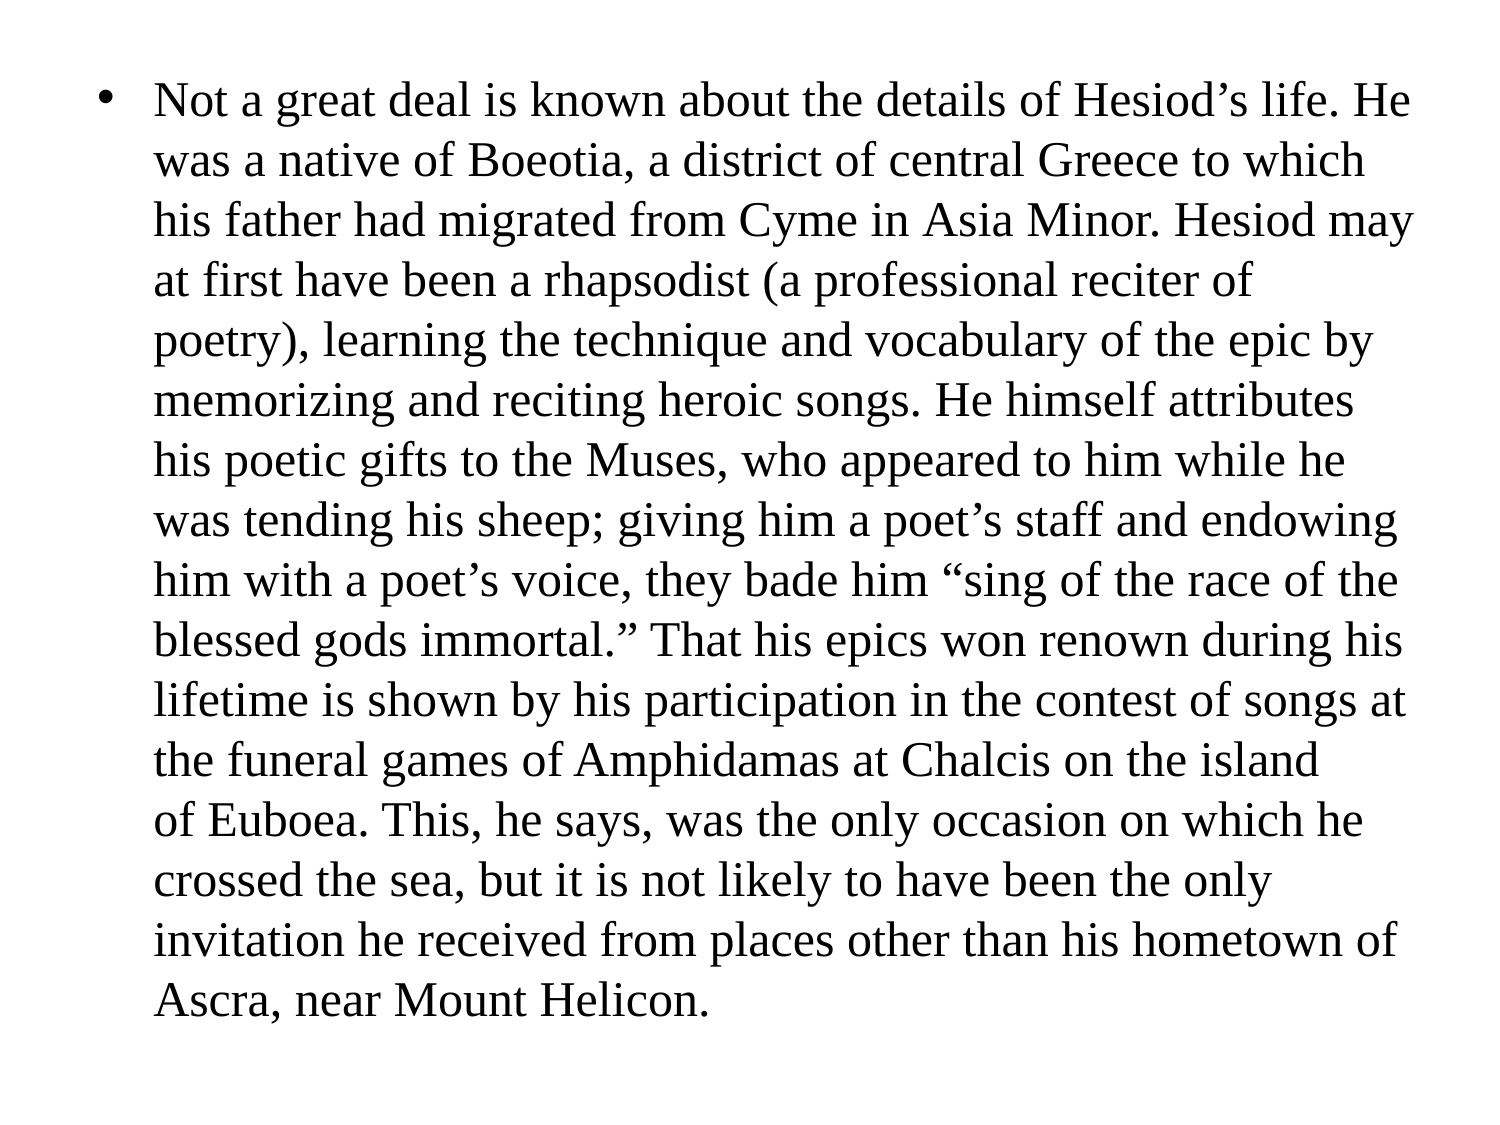

Not a great deal is known about the details of Hesiod’s life. He was a native of Boeotia, a district of central Greece to which his father had migrated from Cyme in Asia Minor. Hesiod may at first have been a rhapsodist (a professional reciter of poetry), learning the technique and vocabulary of the epic by memorizing and reciting heroic songs. He himself attributes his poetic gifts to the Muses, who appeared to him while he was tending his sheep; giving him a poet’s staff and endowing him with a poet’s voice, they bade him “sing of the race of the blessed gods immortal.” That his epics won renown during his lifetime is shown by his participation in the contest of songs at the funeral games of Amphidamas at Chalcis on the island of Euboea. This, he says, was the only occasion on which he crossed the sea, but it is not likely to have been the only invitation he received from places other than his hometown of Ascra, near Mount Helicon.